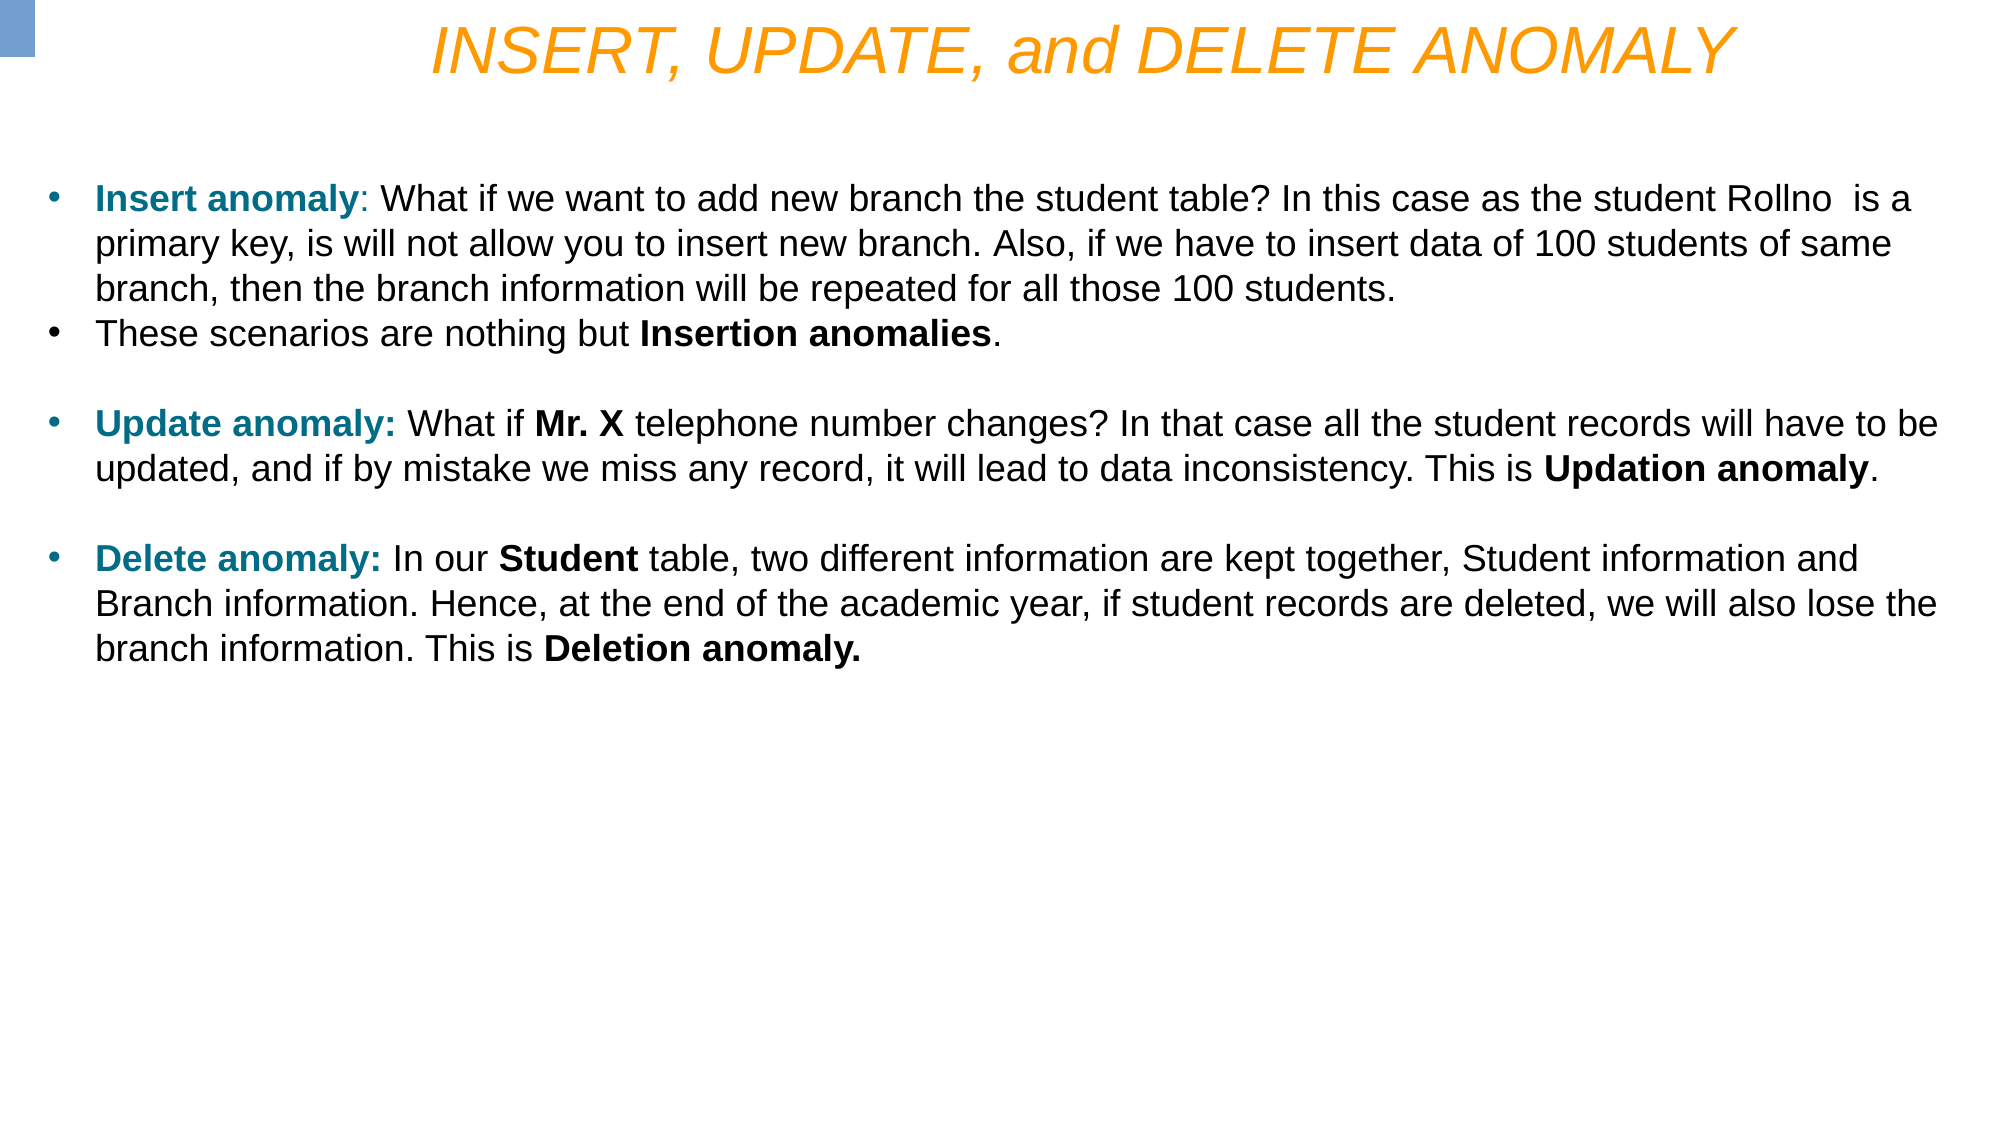

INSERT, UPDATE, and DELETE ANOMALY
Insert anomaly: What if we want to add new branch the student table? In this case as the student Rollno  is a primary key, is will not allow you to insert new branch. Also, if we have to insert data of 100 students of same branch, then the branch information will be repeated for all those 100 students.
These scenarios are nothing but Insertion anomalies.

Update anomaly: What if Mr. X telephone number changes? In that case all the student records will have to be updated, and if by mistake we miss any record, it will lead to data inconsistency. This is Updation anomaly.

Delete anomaly: In our Student table, two different information are kept together, Student information and Branch information. Hence, at the end of the academic year, if student records are deleted, we will also lose the branch information. This is Deletion anomaly.